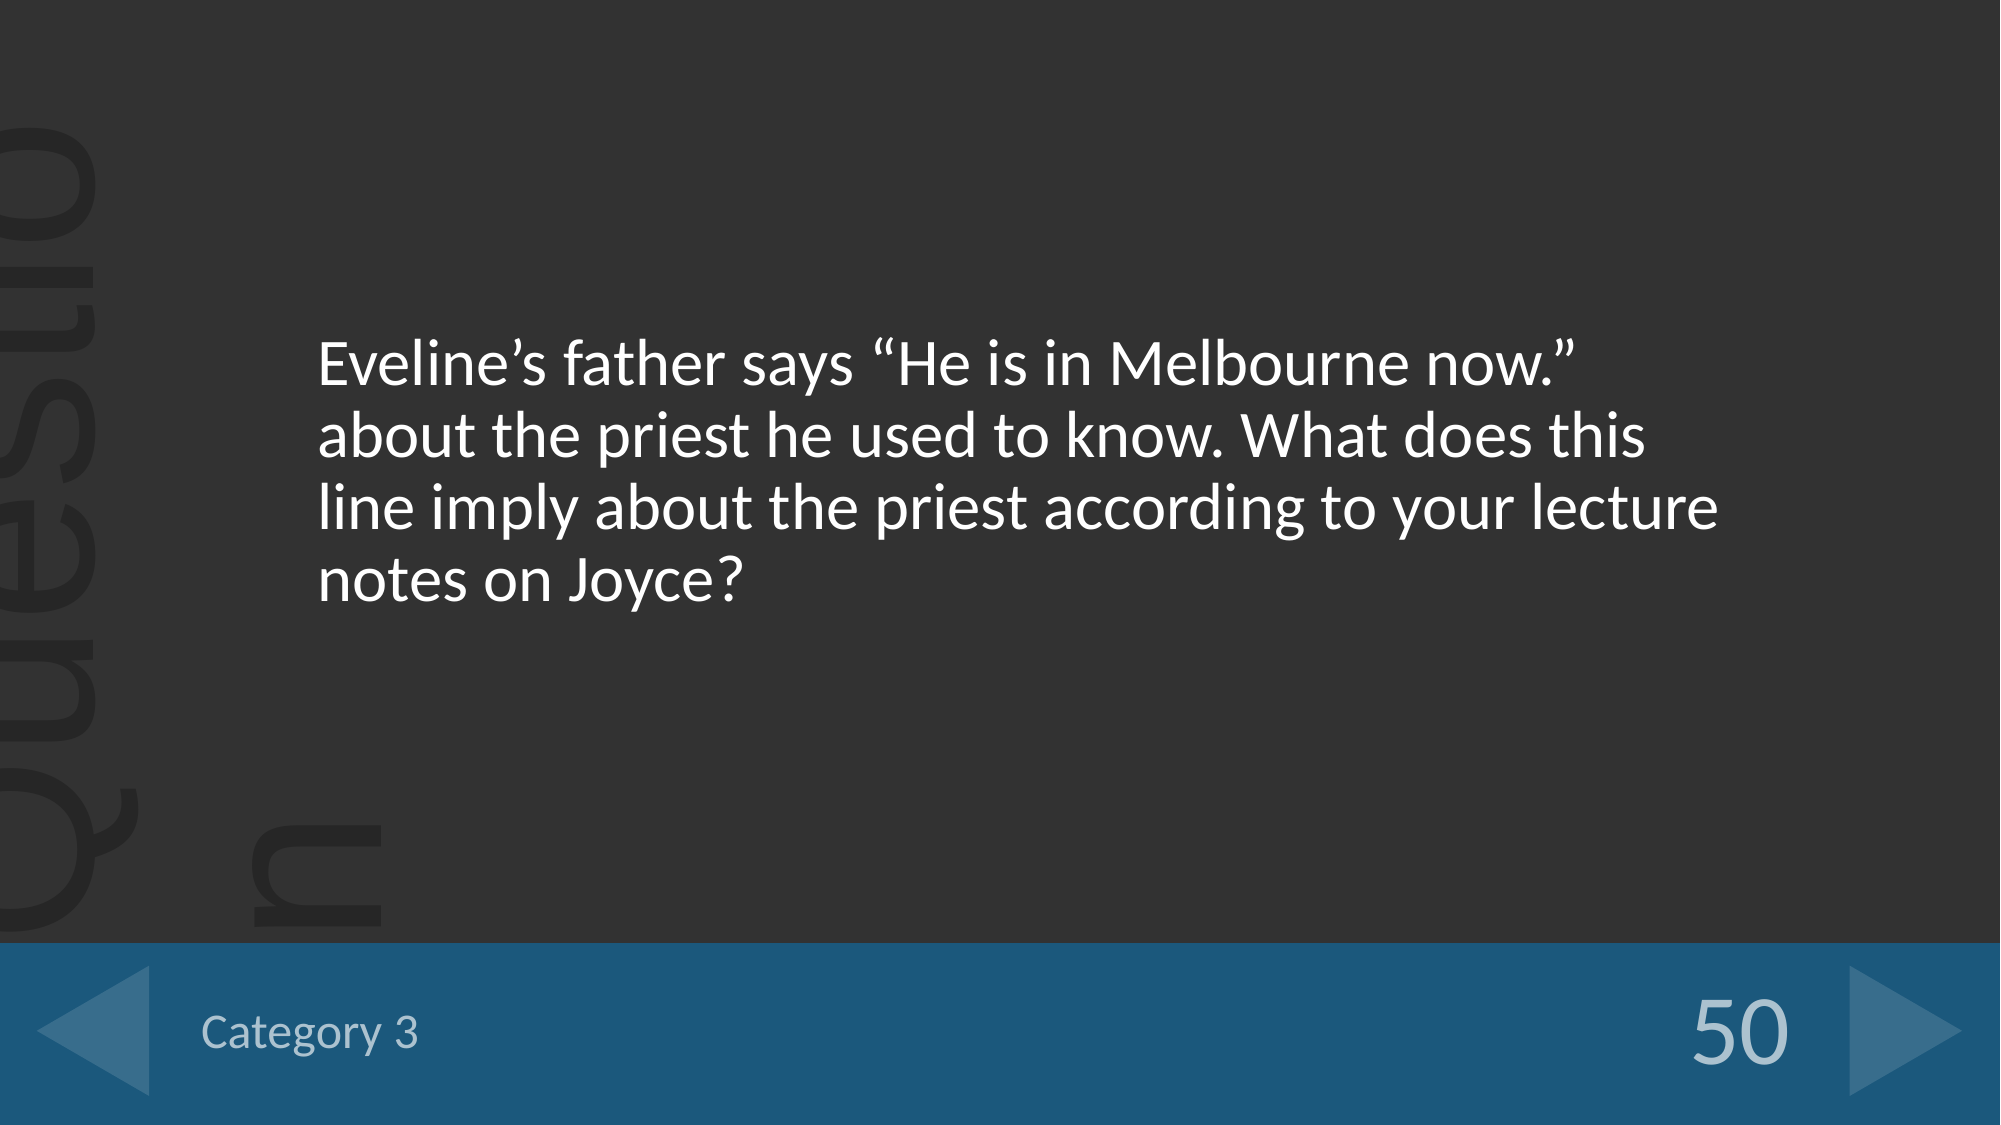

Eveline’s father says “He is in Melbourne now.”  about the priest he used to know. What does this line imply about the priest according to your lecture notes on Joyce?
# Category 3
50